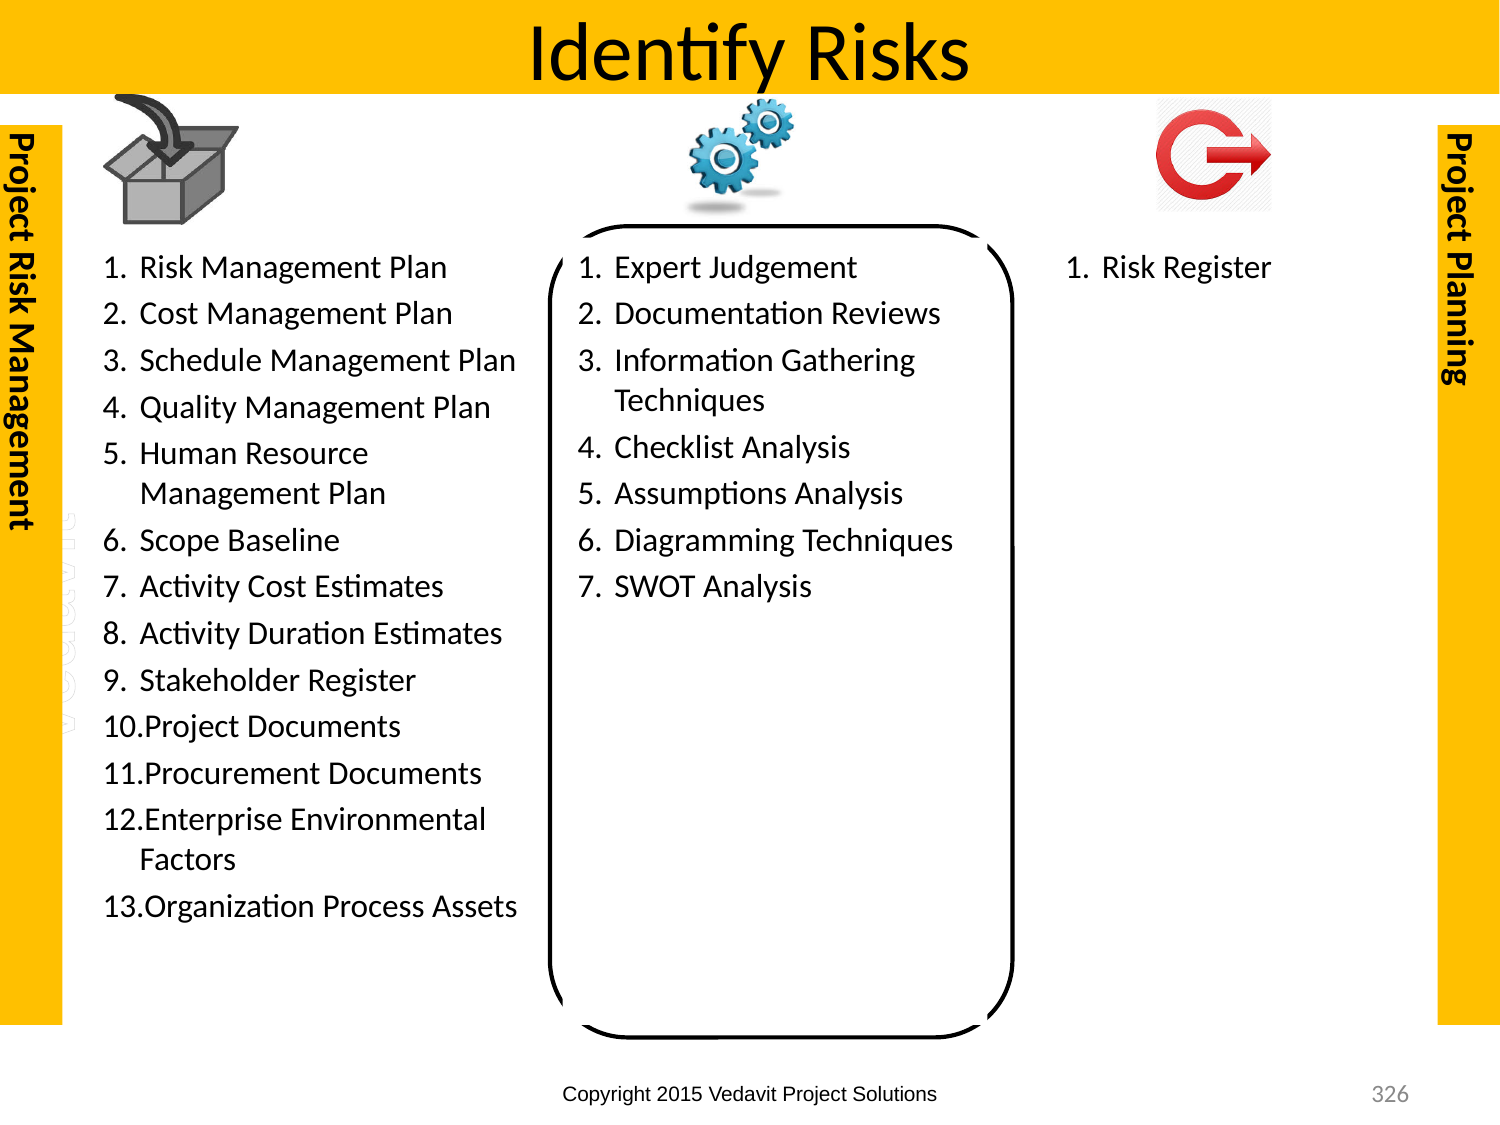

# Identify Risks
Project Risk Management
Project Planning
Risk Management Plan
Cost Management Plan
Schedule Management Plan
Quality Management Plan
Human Resource Management Plan
Scope Baseline
Activity Cost Estimates
Activity Duration Estimates
Stakeholder Register
Project Documents
Procurement Documents
Enterprise Environmental Factors
Organization Process Assets
Expert Judgement
Documentation Reviews
Information Gathering Techniques
Checklist Analysis
Assumptions Analysis
Diagramming Techniques
SWOT Analysis

Risk Register
326